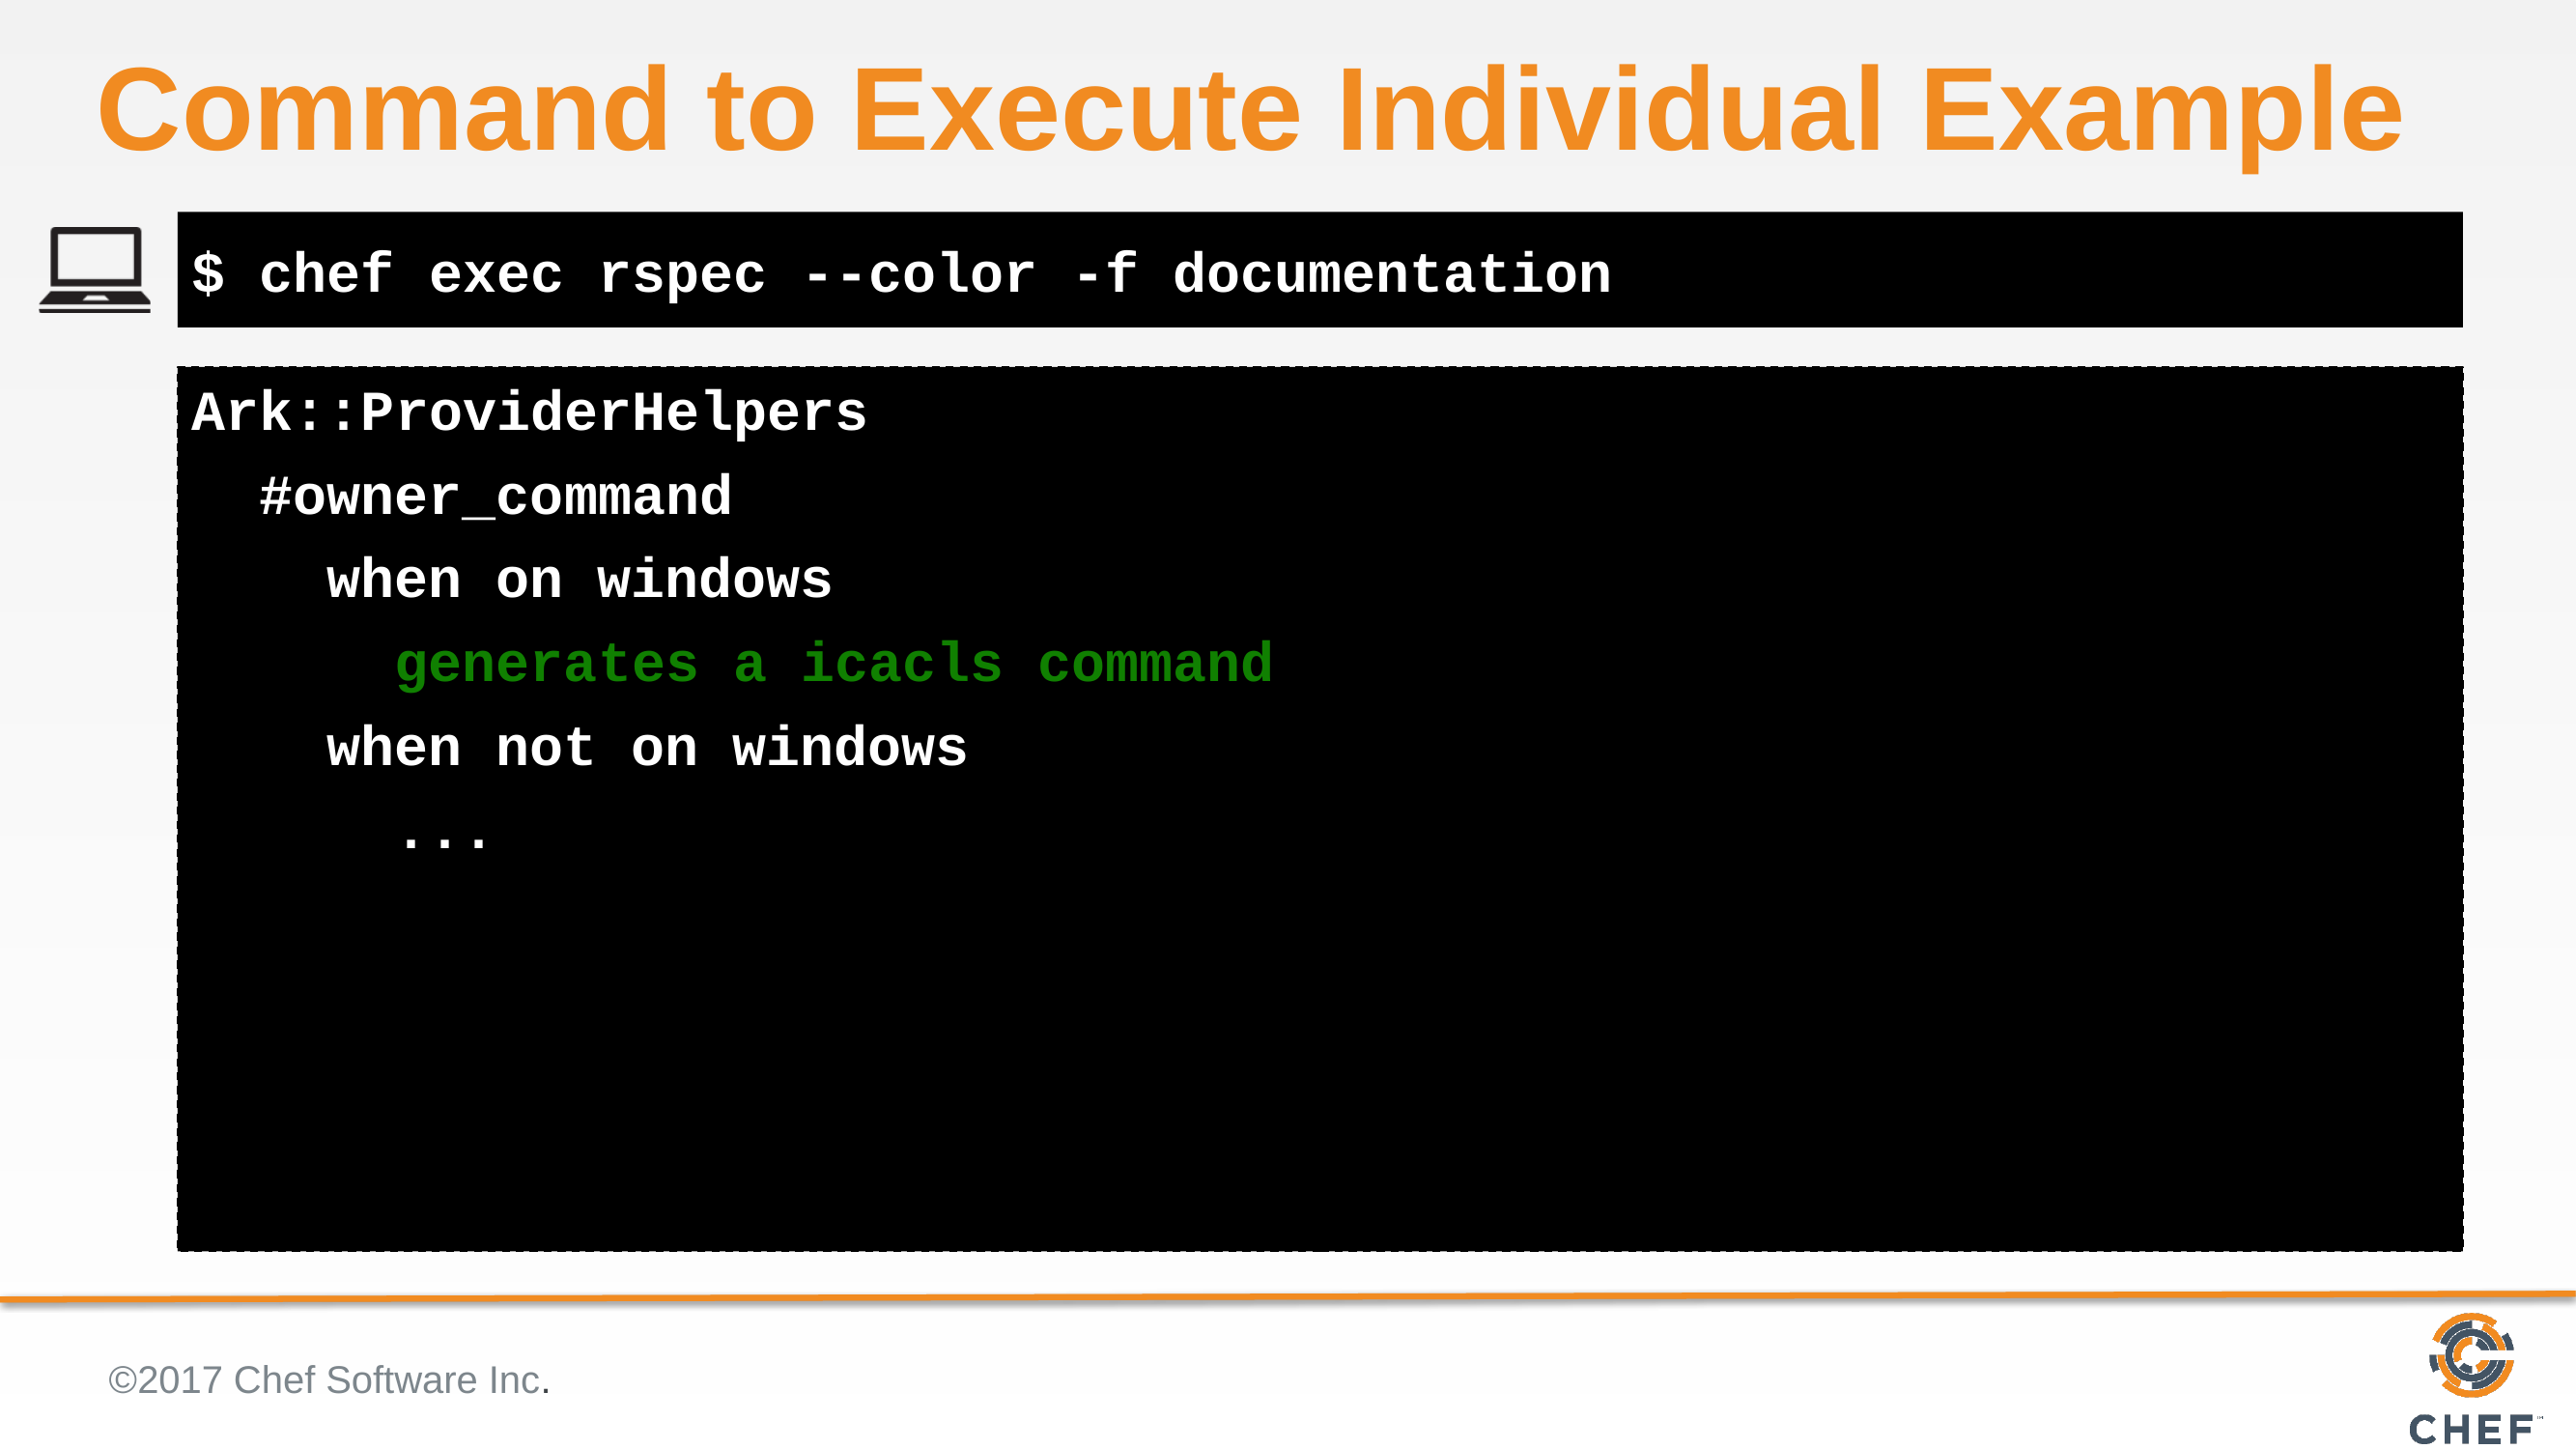

# Command to Execute Individual Example
$ chef exec rspec --color -f documentation
Ark::ProviderHelpers
  #owner_command
    when on windows
      generates a icacls command
    when not on windows
      ...